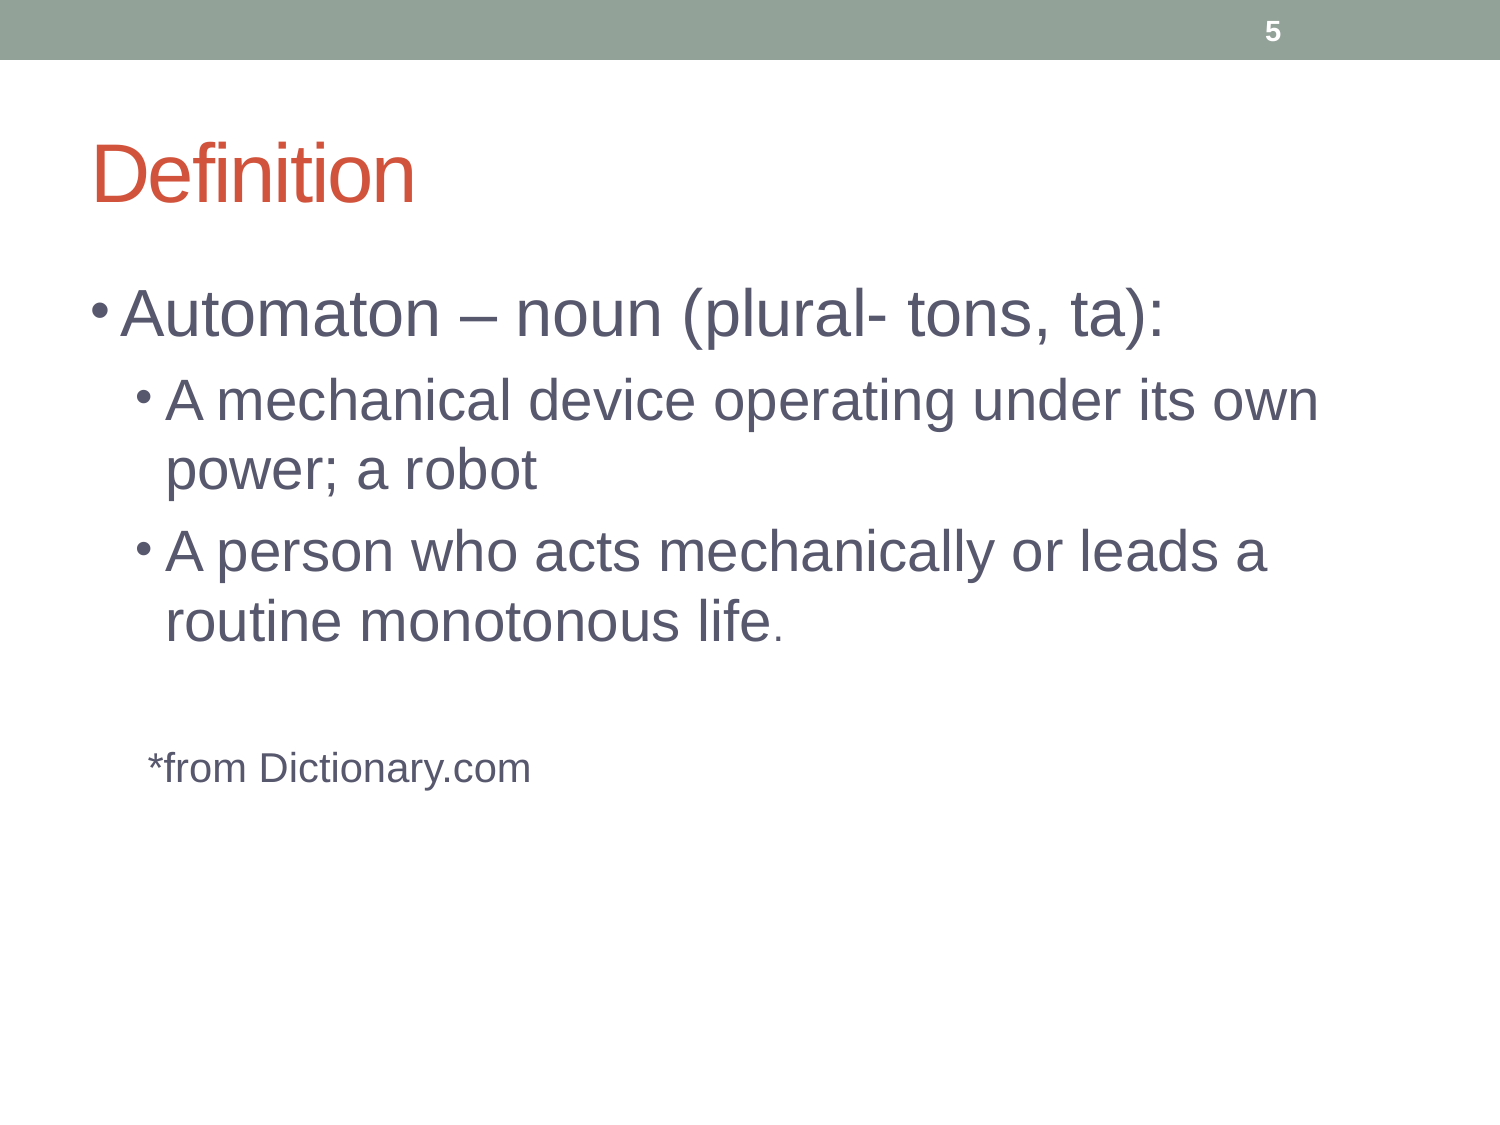

5
# Definition
Automaton – noun (plural- tons, ta):
A mechanical device operating under its own power; a robot
A person who acts mechanically or leads a routine monotonous life.

*from Dictionary.com